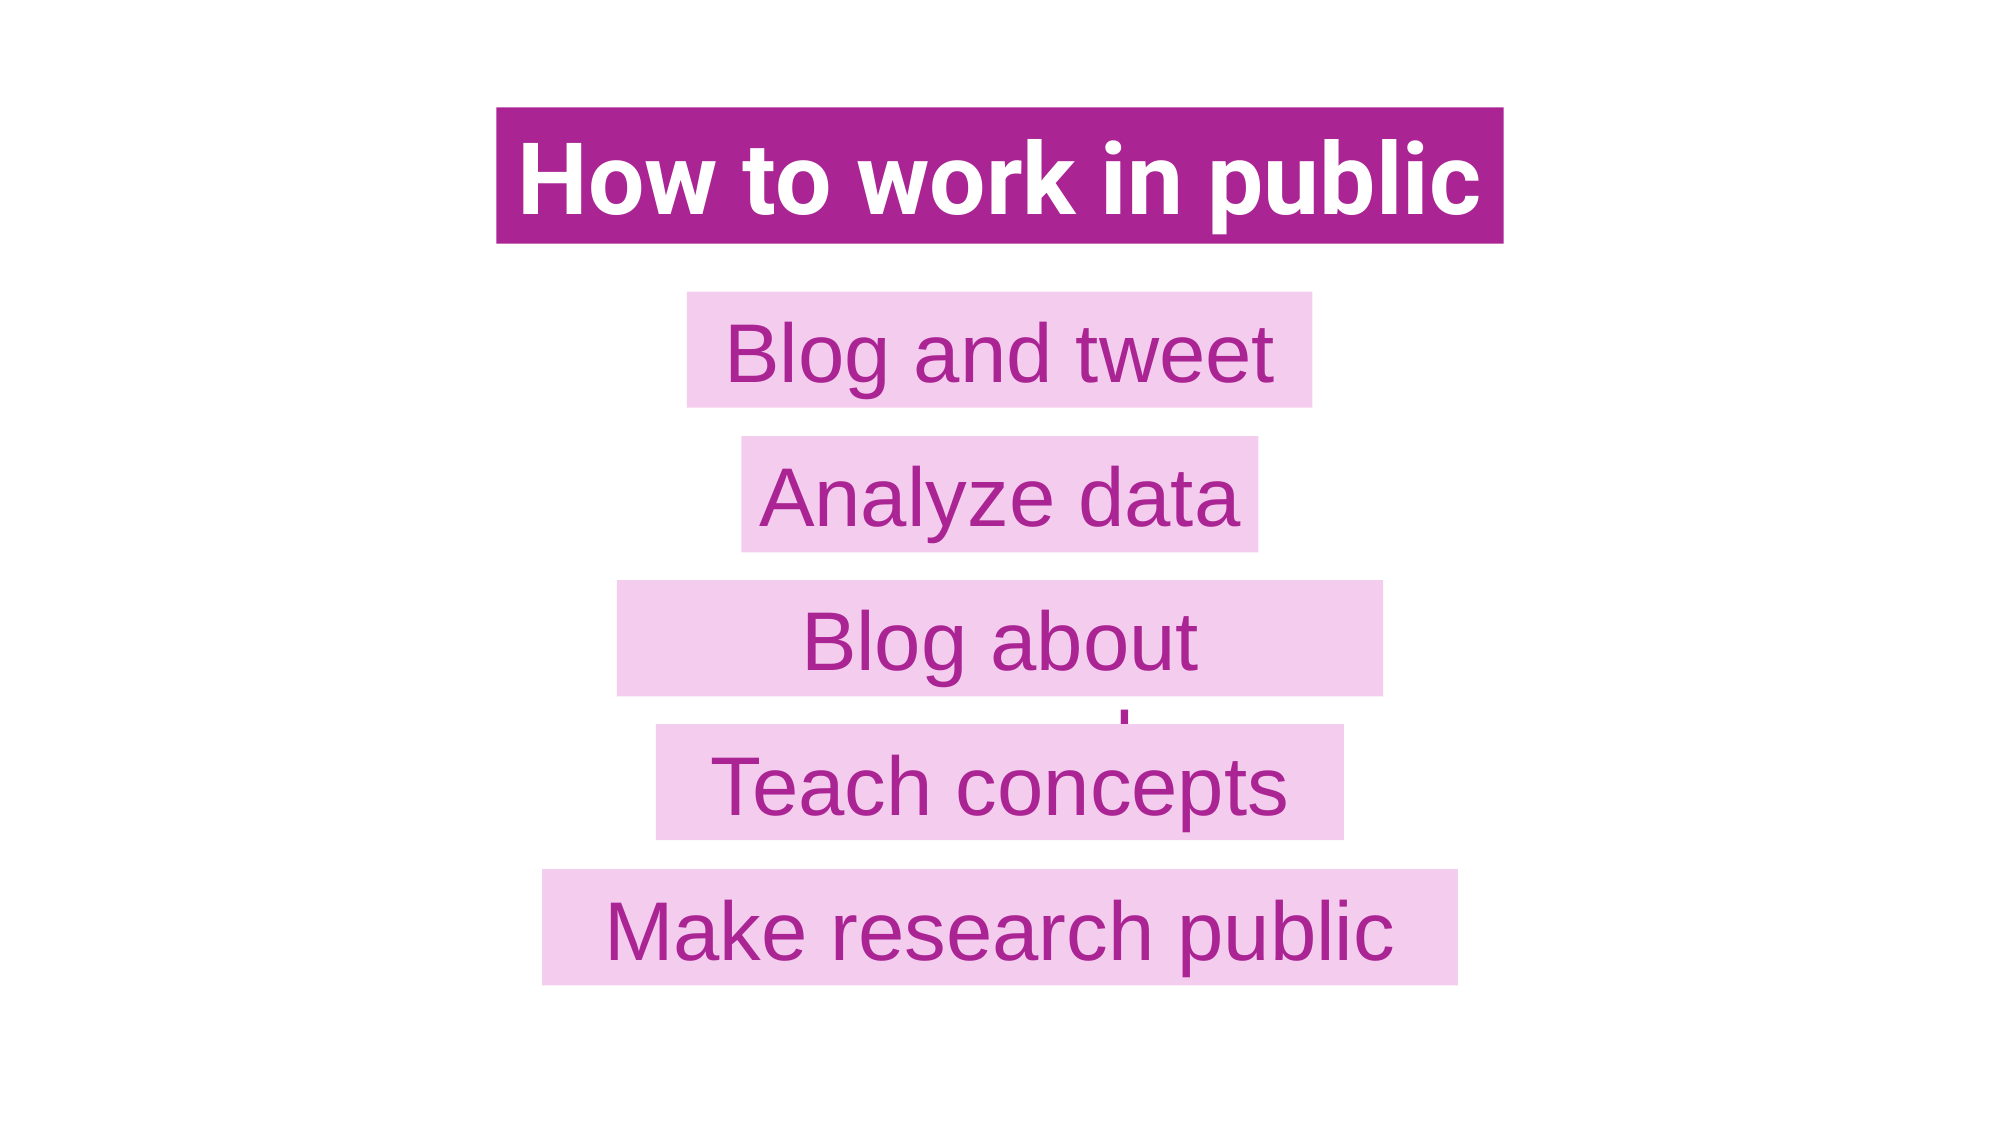

How to work in public
Blog and tweet
Analyze data
Blog about research
Teach concepts
Make research public